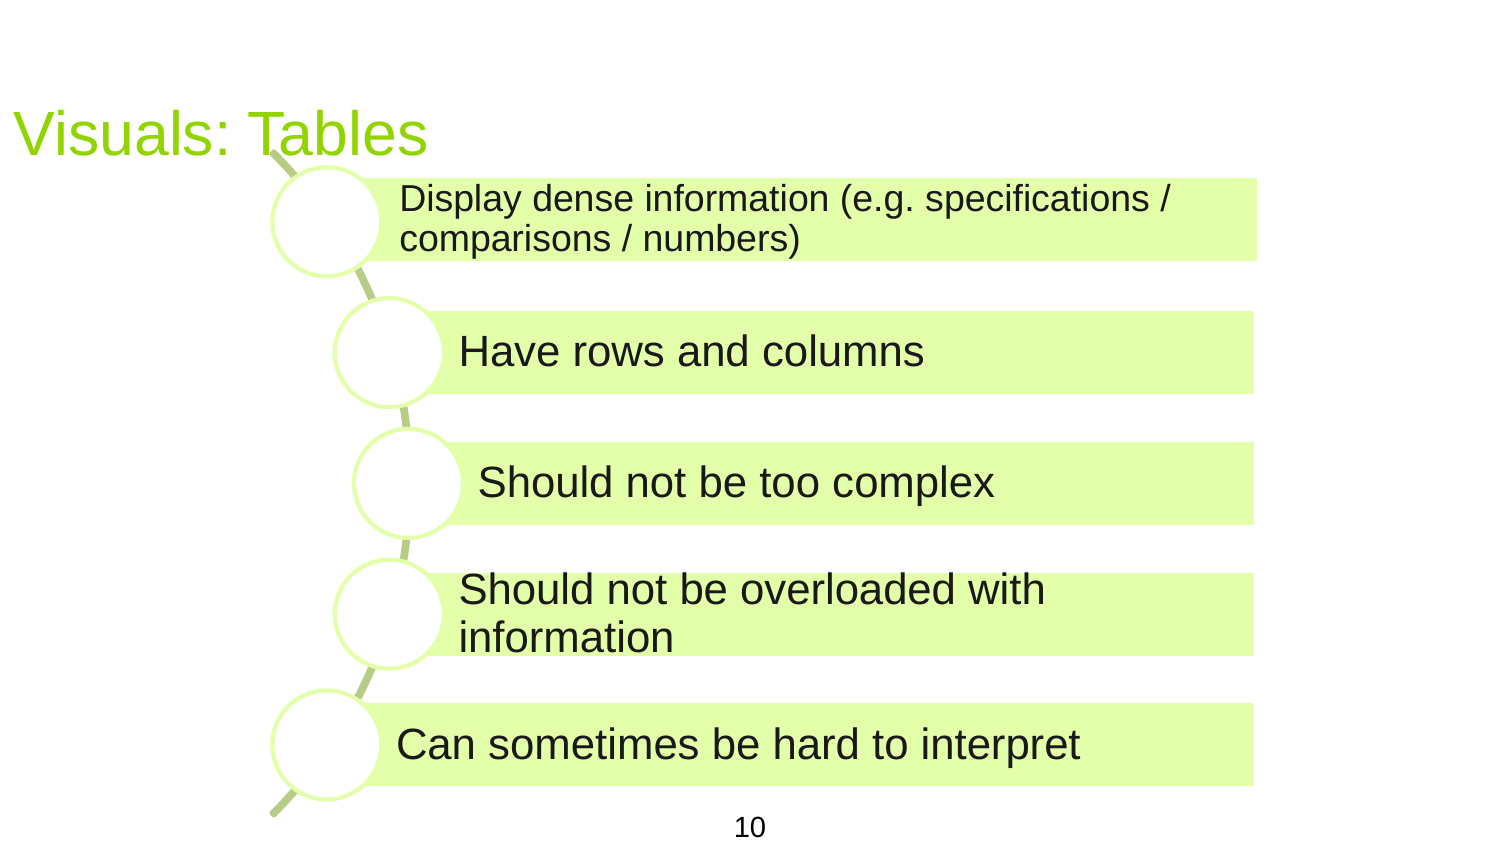

# Visuals: Tables
Display dense information (e.g. specifications / comparisons / numbers)
Have rows and columns
Should not be too complex
Should not be overloaded with information
Can sometimes be hard to interpret
10